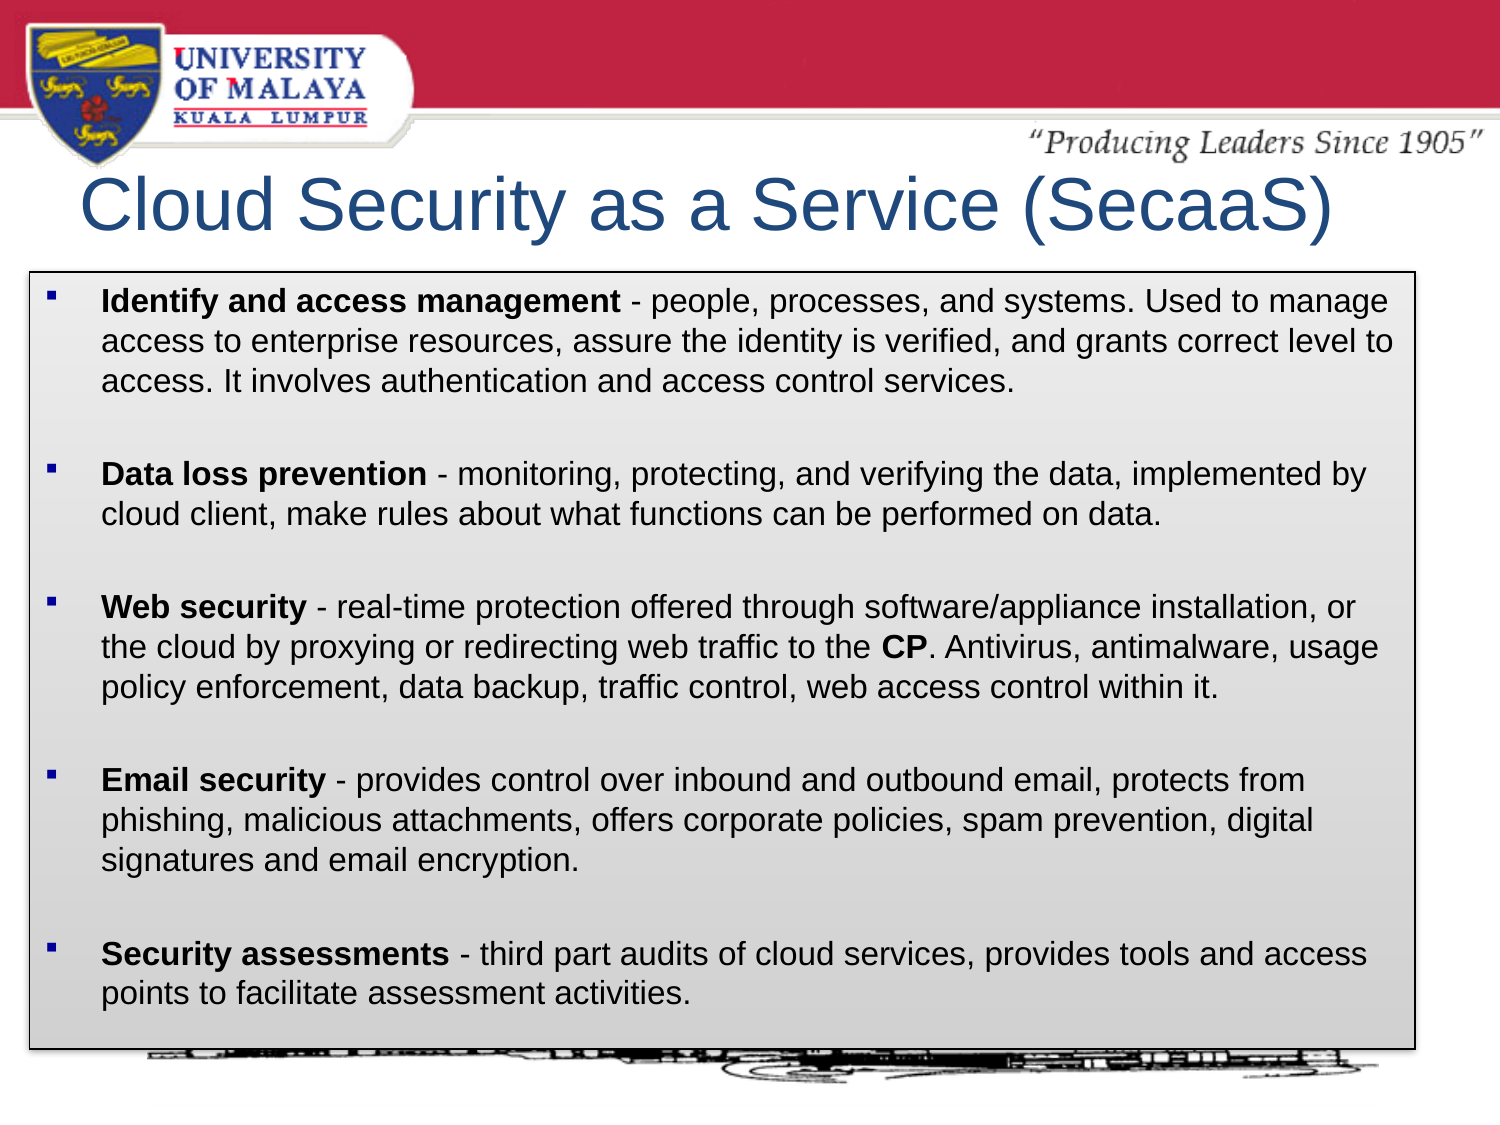

# Cloud Security as a Service (SecaaS)
Identify and access management - people, processes, and systems. Used to manage access to enterprise resources, assure the identity is verified, and grants correct level to access. It involves authentication and access control services.

Data loss prevention - monitoring, protecting, and verifying the data, implemented by cloud client, make rules about what functions can be performed on data.

Web security - real-time protection offered through software/appliance installation, or the cloud by proxying or redirecting web traffic to the CP. Antivirus, antimalware, usage policy enforcement, data backup, traffic control, web access control within it.

Email security - provides control over inbound and outbound email, protects from phishing, malicious attachments, offers corporate policies, spam prevention, digital signatures and email encryption.

Security assessments - third part audits of cloud services, provides tools and access points to facilitate assessment activities.